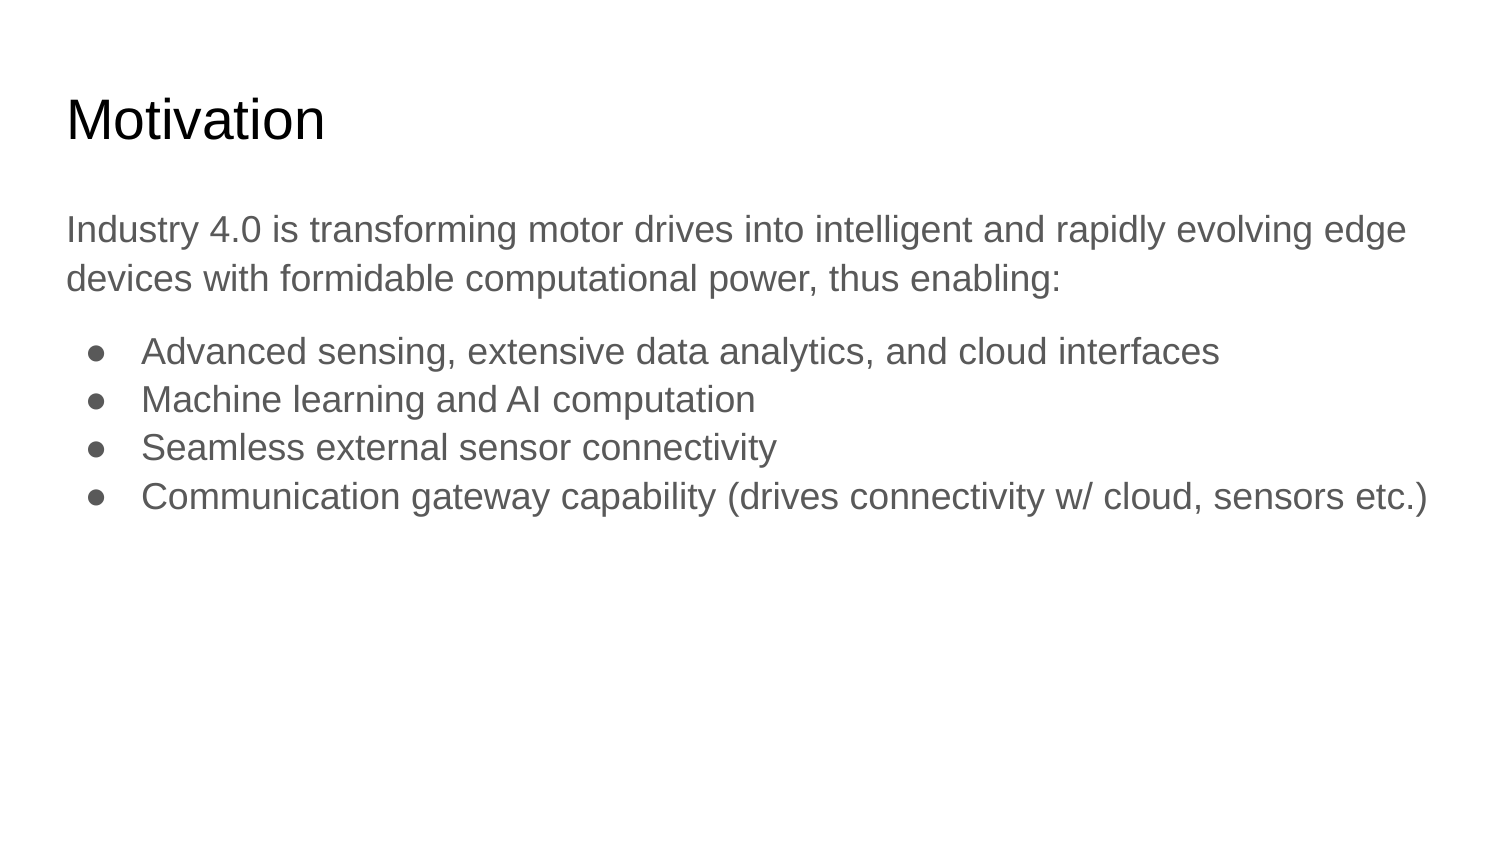

# Motivation
Industry 4.0 is transforming motor drives into intelligent and rapidly evolving edge devices with formidable computational power, thus enabling:
Advanced sensing, extensive data analytics, and cloud interfaces
Machine learning and AI computation
Seamless external sensor connectivity
Communication gateway capability (drives connectivity w/ cloud, sensors etc.)